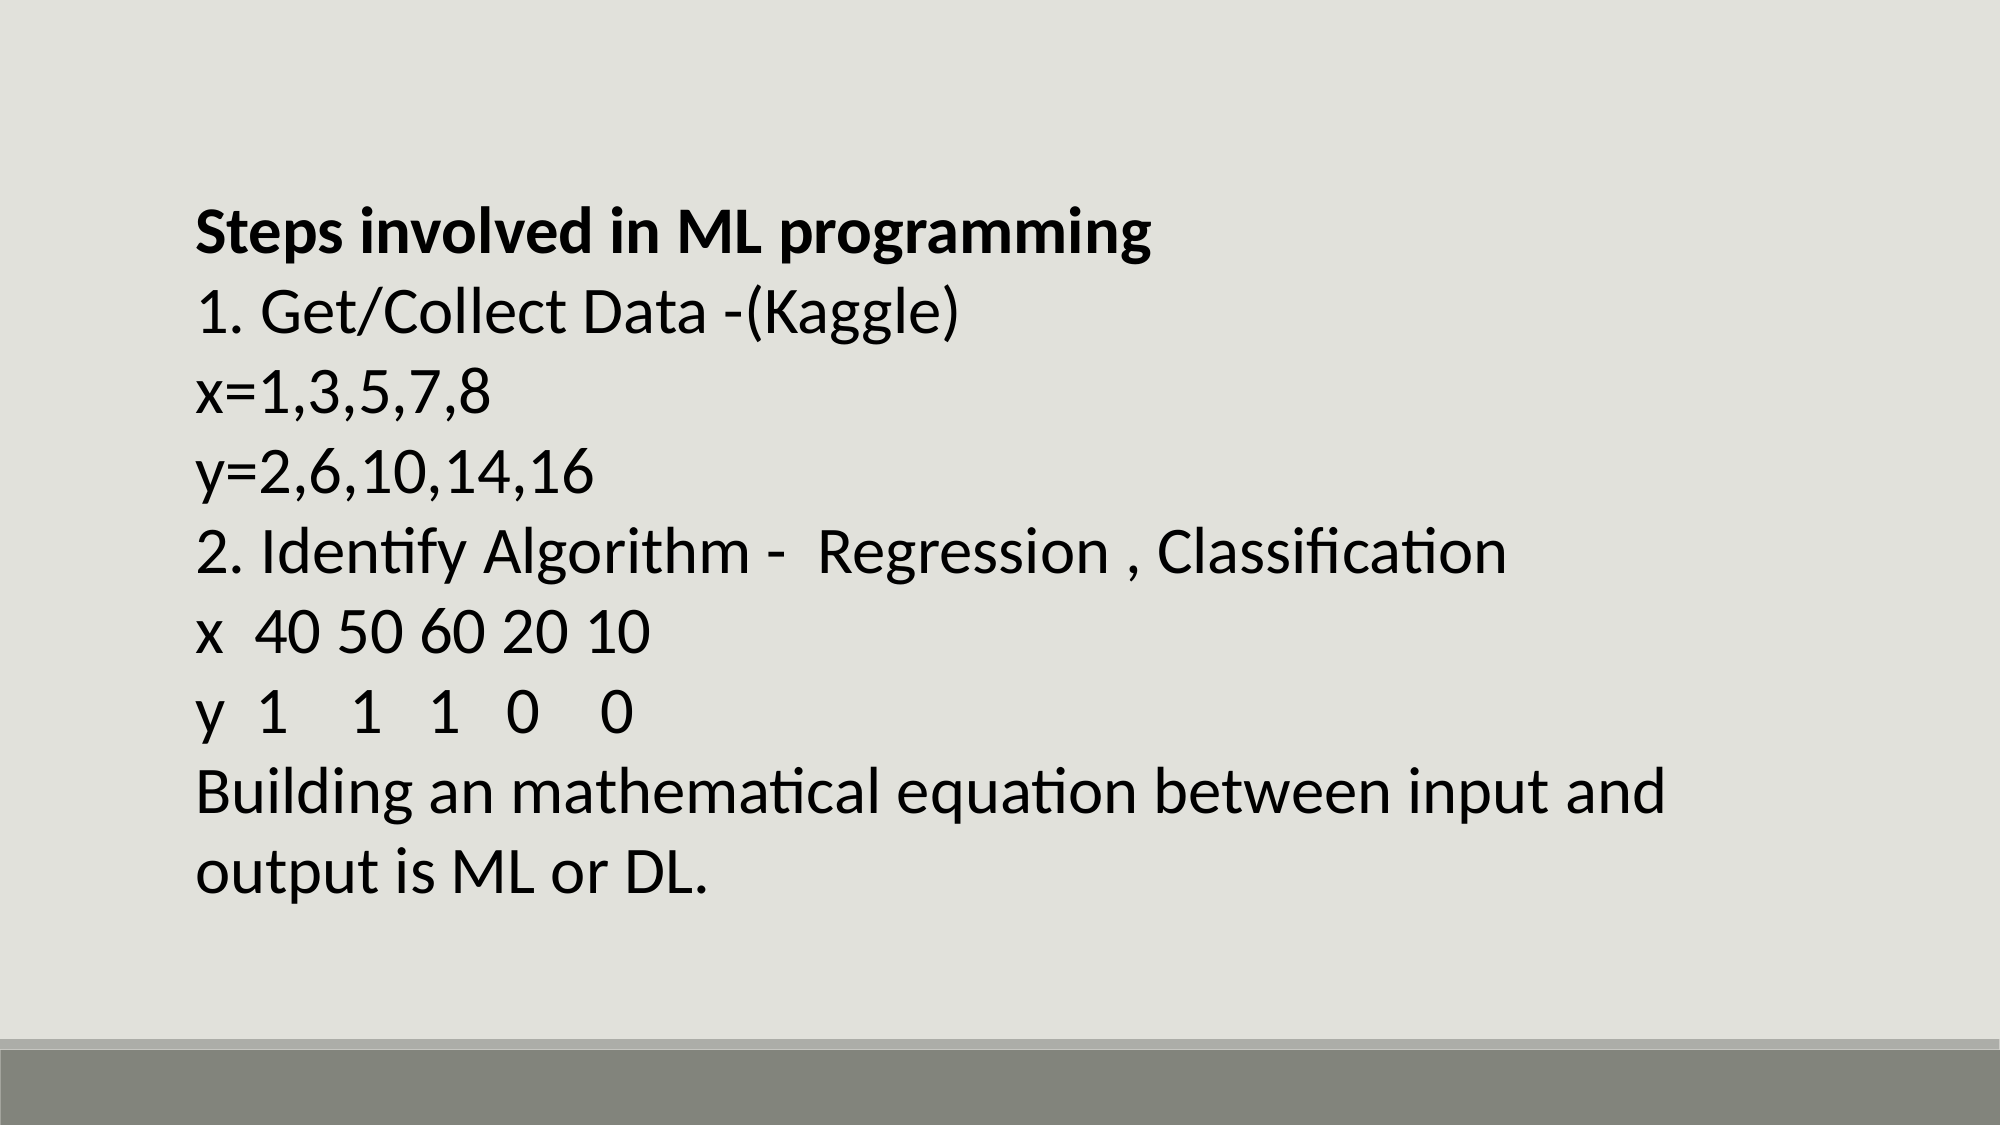

Steps involved in ML programming
1. Get/Collect Data -(Kaggle)
x=1,3,5,7,8
y=2,6,10,14,16
2. Identify Algorithm -  Regression , Classification
x  40 50 60 20 10
y  1    1   1   0    0
Building an mathematical equation between input and output is ML or DL.